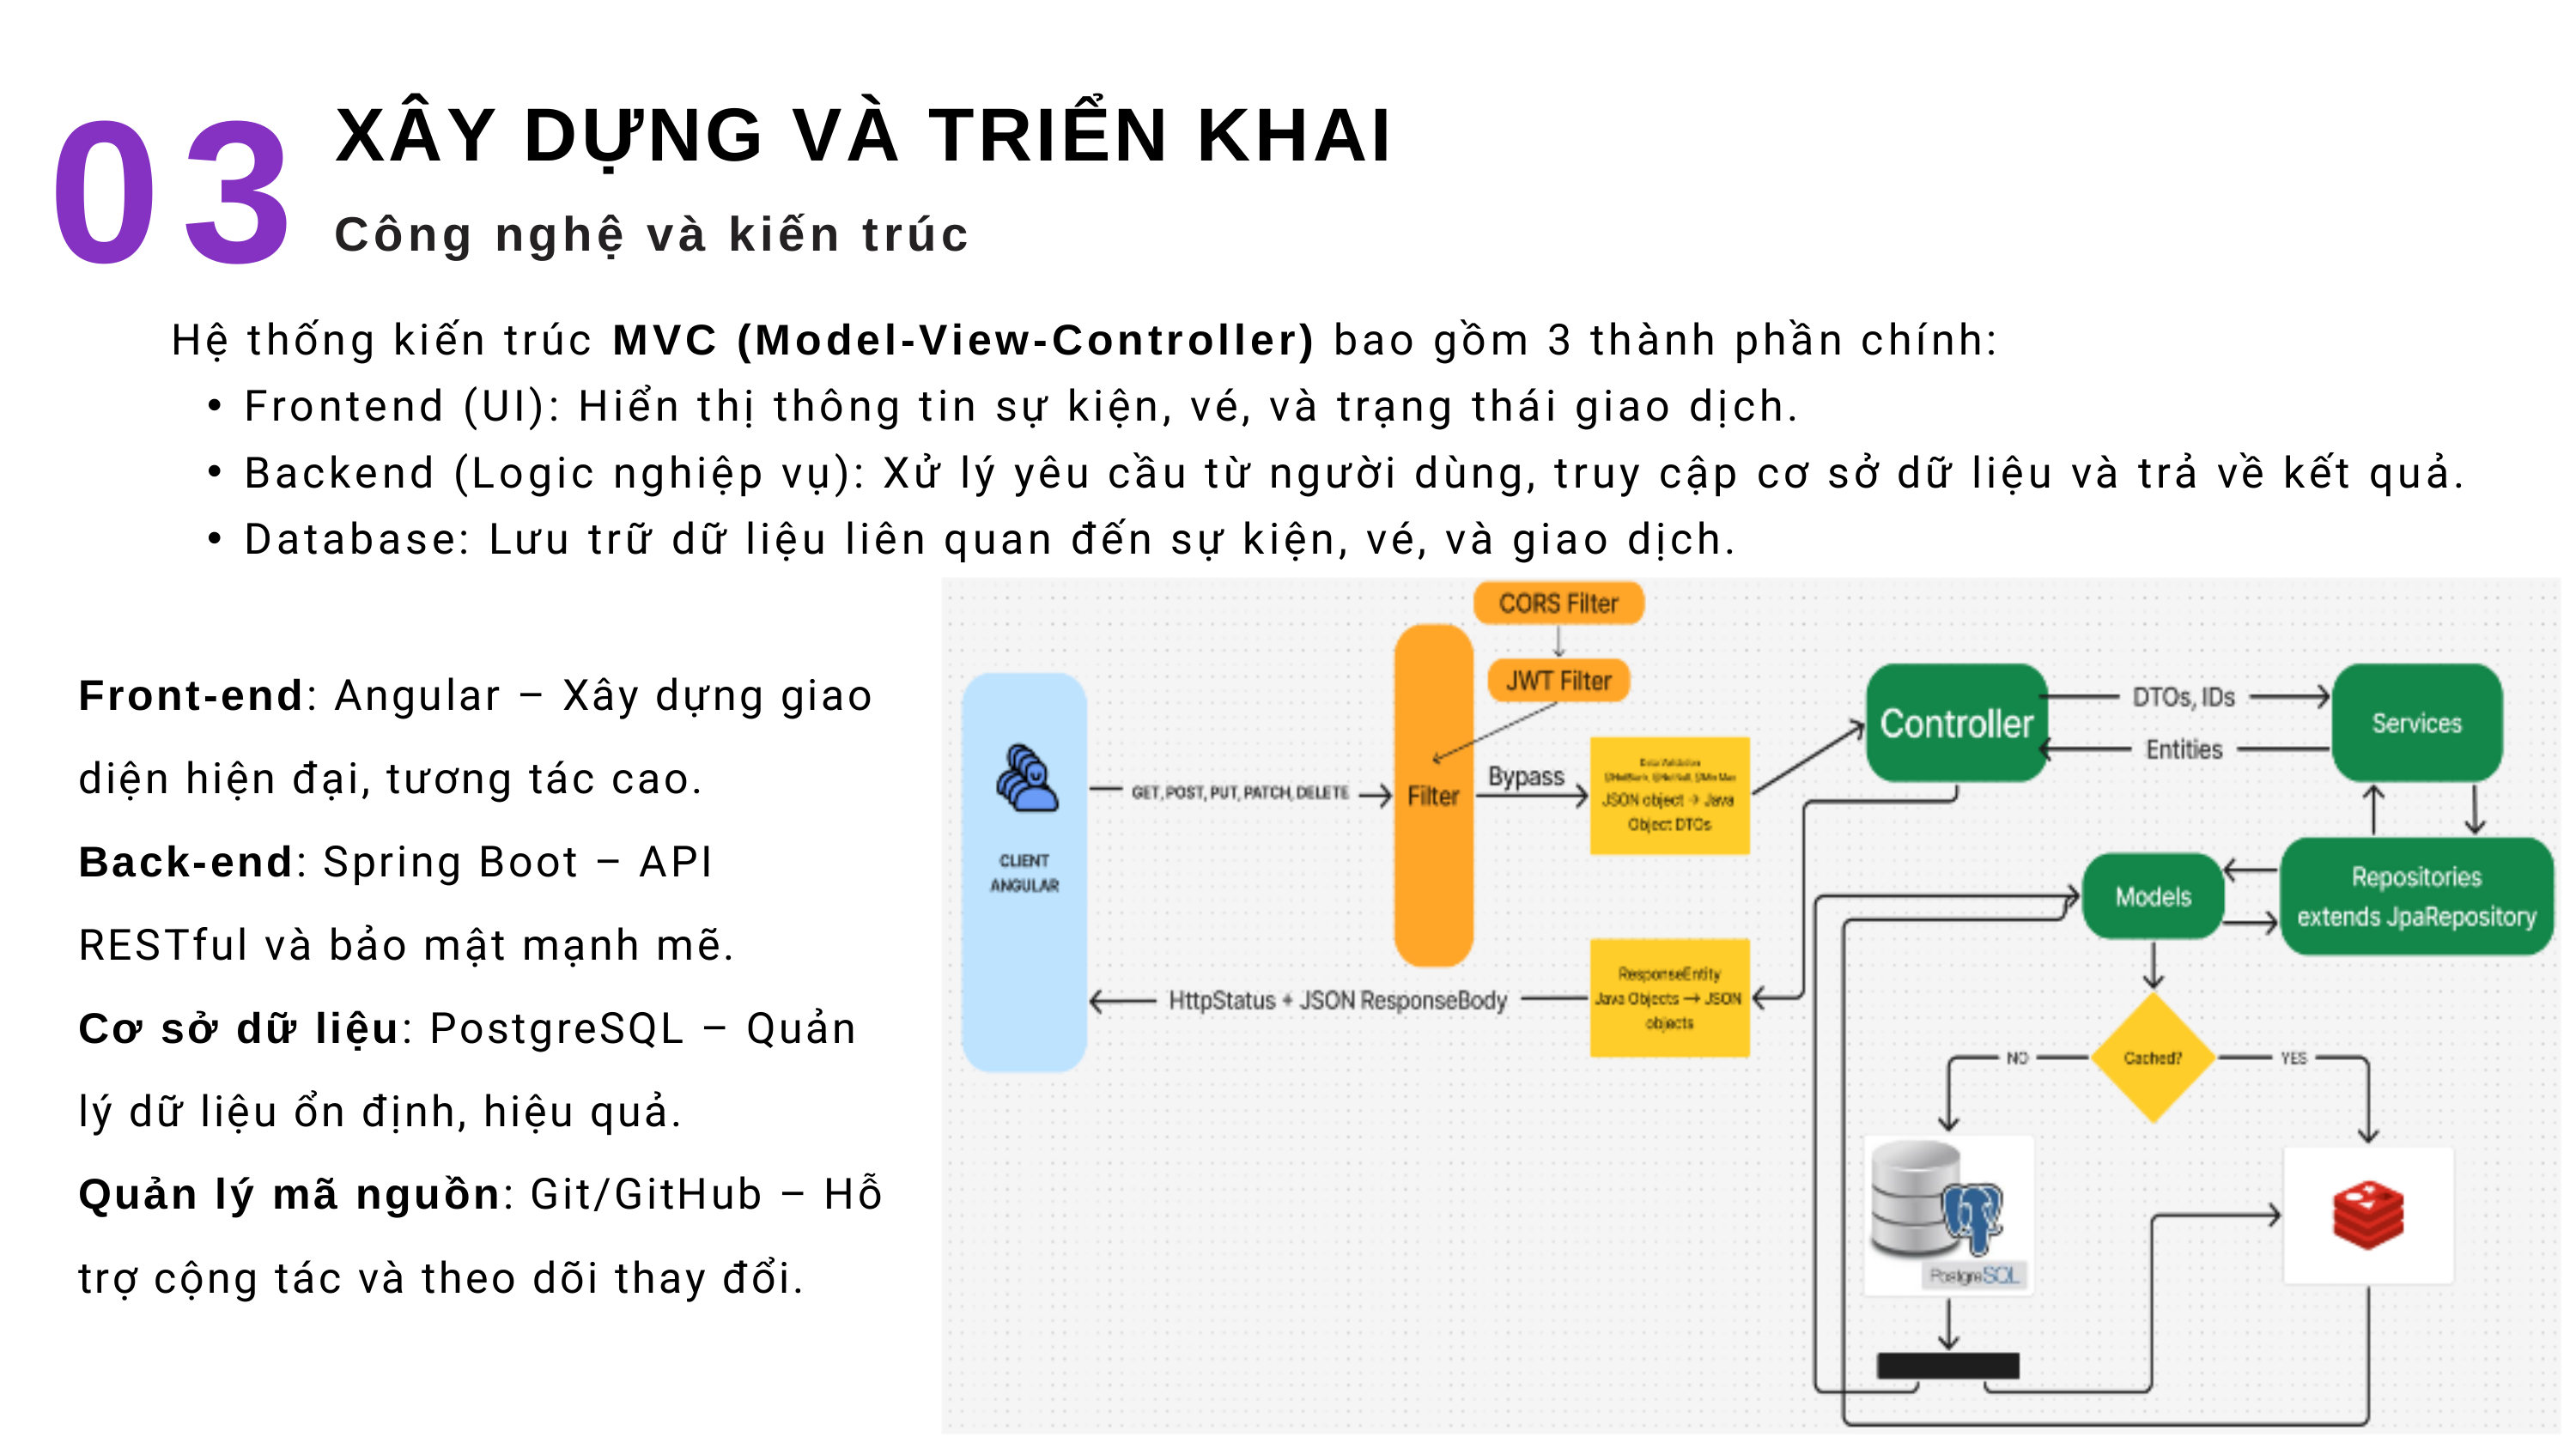

03
XÂY DỰNG VÀ TRIỂN KHAI
Công nghệ và kiến trúc
Hệ thống kiến trúc MVC (Model-View-Controller) bao gồm 3 thành phần chính:
Frontend (UI): Hiển thị thông tin sự kiện, vé, và trạng thái giao dịch.
Backend (Logic nghiệp vụ): Xử lý yêu cầu từ người dùng, truy cập cơ sở dữ liệu và trả về kết quả.
Database: Lưu trữ dữ liệu liên quan đến sự kiện, vé, và giao dịch.

Front-end: Angular – Xây dựng giao diện hiện đại, tương tác cao.
Back-end: Spring Boot – API RESTful và bảo mật mạnh mẽ.
Cơ sở dữ liệu: PostgreSQL – Quản lý dữ liệu ổn định, hiệu quả.
Quản lý mã nguồn: Git/GitHub – Hỗ trợ cộng tác và theo dõi thay đổi.